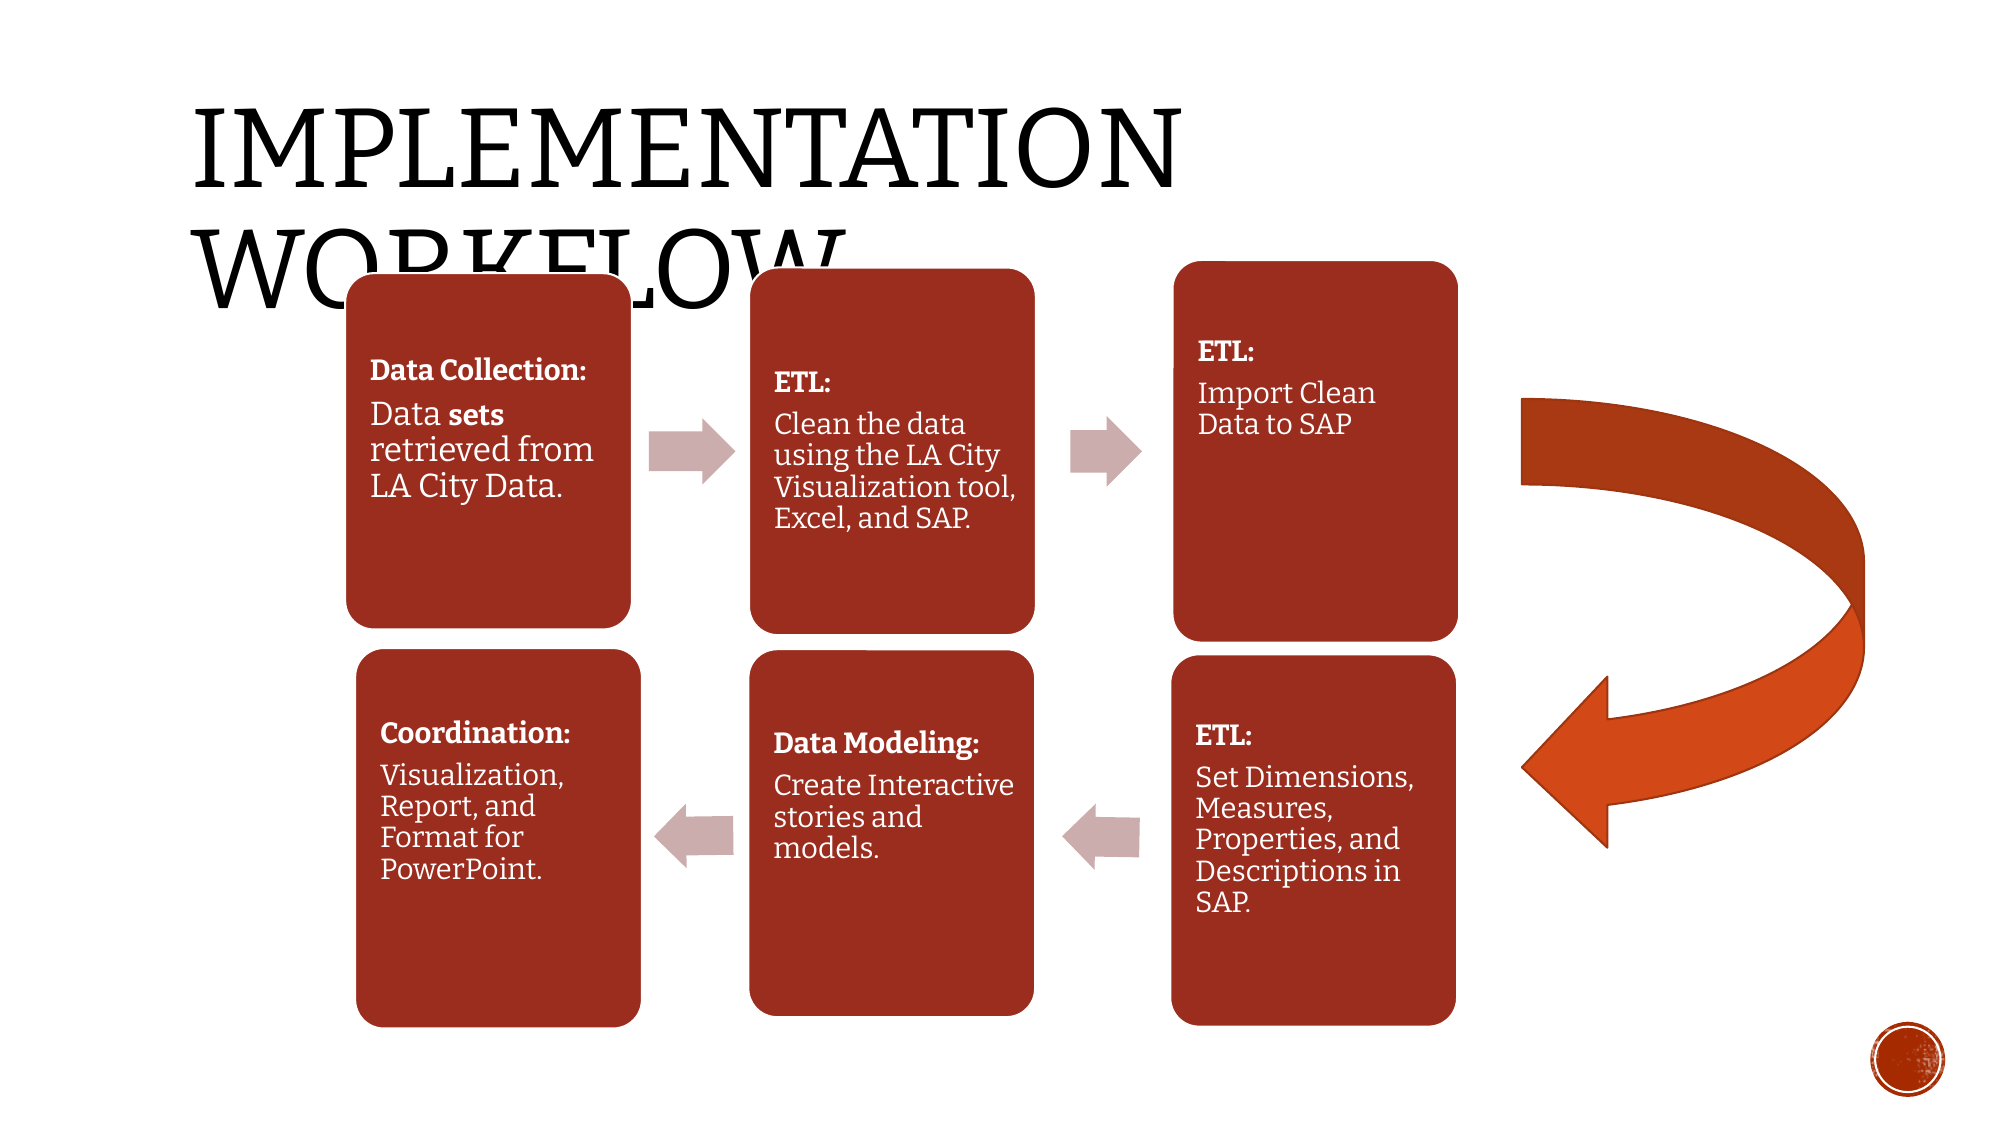

# Implementation Workflow
Data Collection:
Data sets retrieved from LA City Data.

ETL:
Clean the data using the LA City Visualization tool, Excel, and SAP.

ETL:
Import Clean Data to SAP

ETL:
Set Dimensions, Measures, Properties, and Descriptions in SAP.

Data Modeling:
Create Interactive stories and models.

Coordination:
Visualization, Report, and Format for PowerPoint.